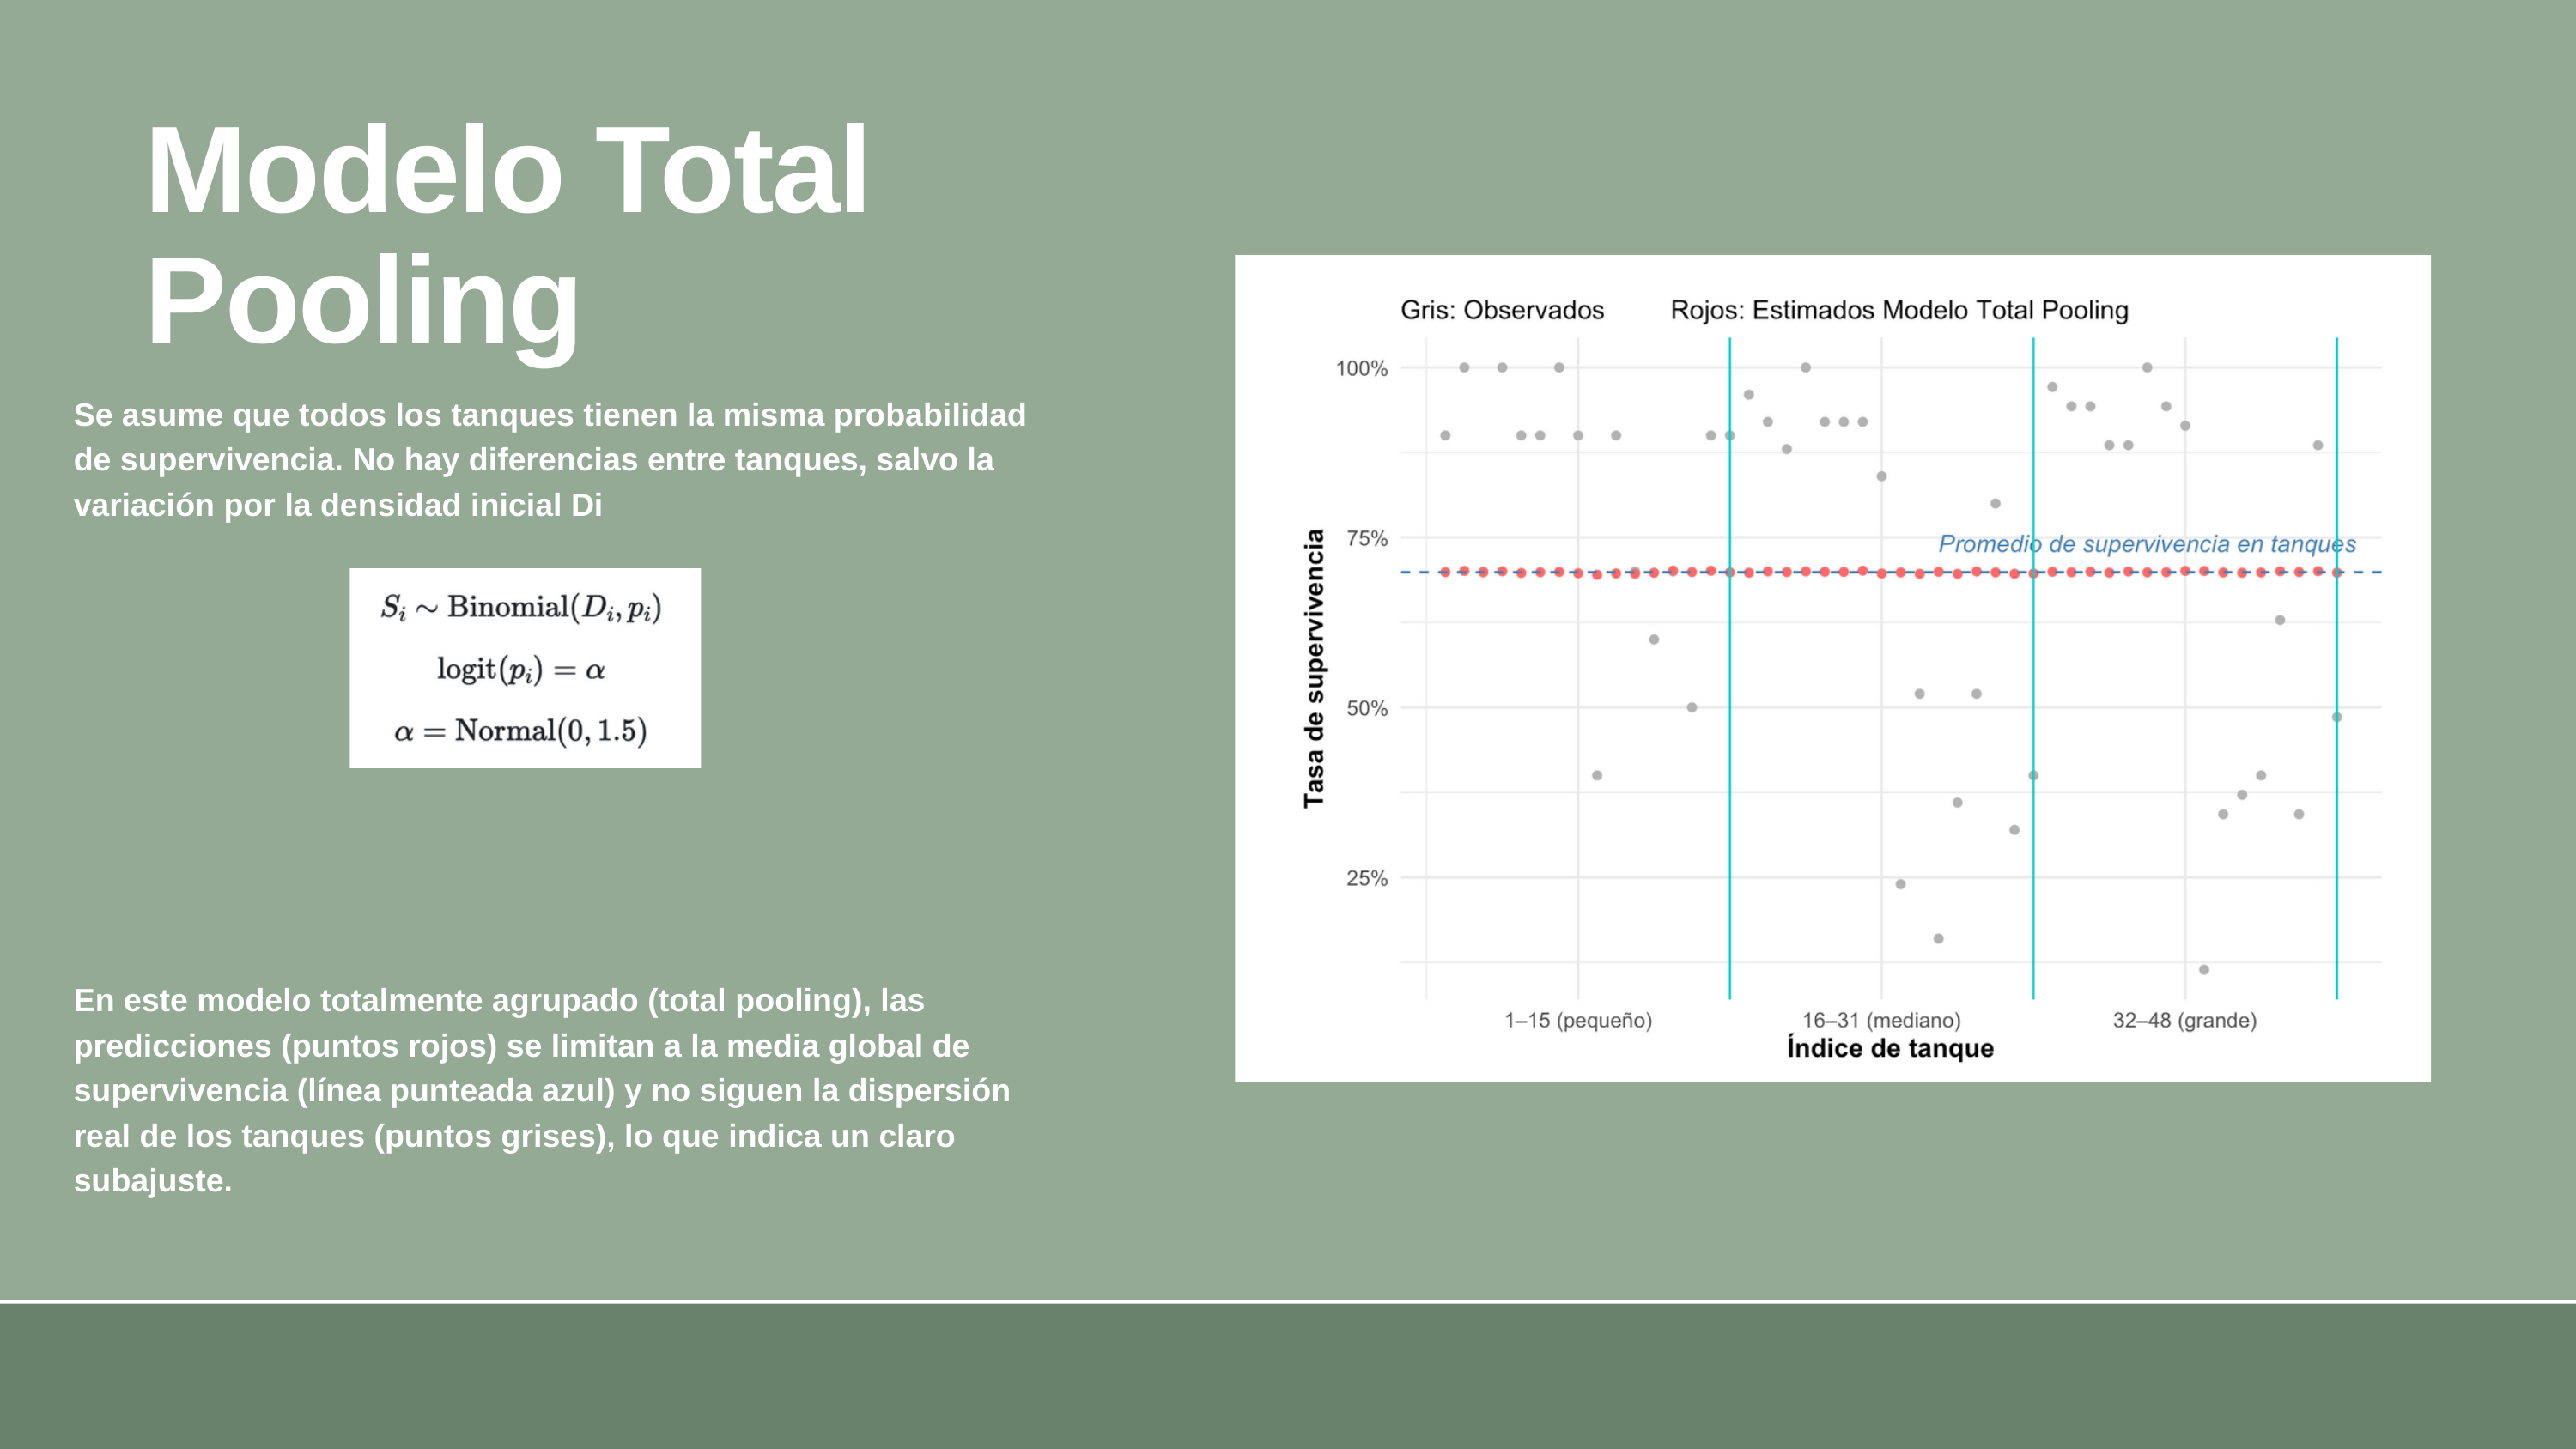

Modelo Total Pooling

Se asume que todos los tanques tienen la misma probabilidad de supervivencia. No hay diferencias entre tanques, salvo la variación por la densidad inicial Di

En este modelo totalmente agrupado (total pooling), las predicciones (puntos rojos) se limitan a la media global de supervivencia (línea punteada azul) y no siguen la dispersión real de los tanques (puntos grises), lo que indica un claro subajuste.